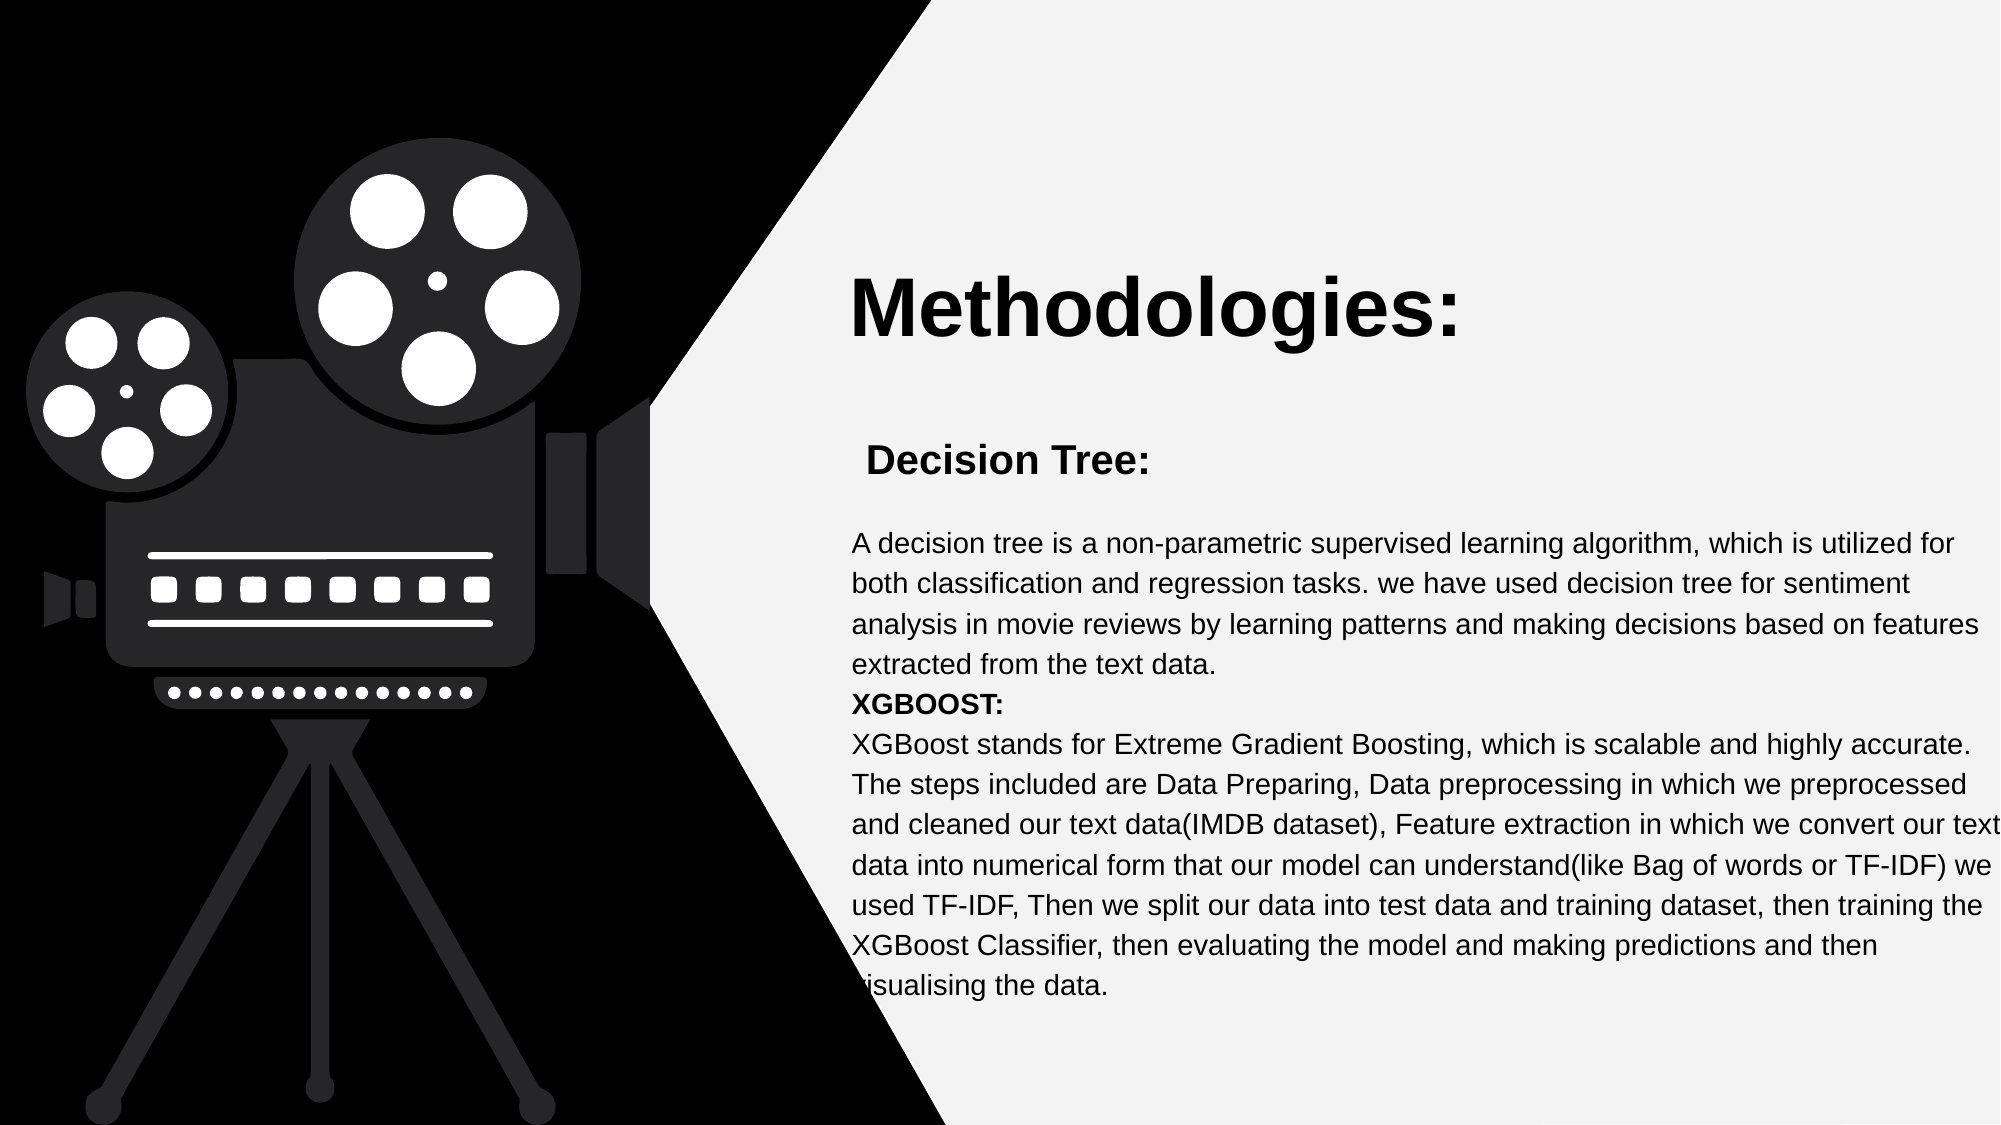

# Methodologies:
Decision Tree:
A decision tree is a non-parametric supervised learning algorithm, which is utilized for both classification and regression tasks. we have used decision tree for sentiment analysis in movie reviews by learning patterns and making decisions based on features extracted from the text data.
XGBOOST:
XGBoost stands for Extreme Gradient Boosting, which is scalable and highly accurate. The steps included are Data Preparing, Data preprocessing in which we preprocessed and cleaned our text data(IMDB dataset), Feature extraction in which we convert our text data into numerical form that our model can understand(like Bag of words or TF-IDF) we used TF-IDF, Then we split our data into test data and training dataset, then training the XGBoost Classifier, then evaluating the model and making predictions and then visualising the data.